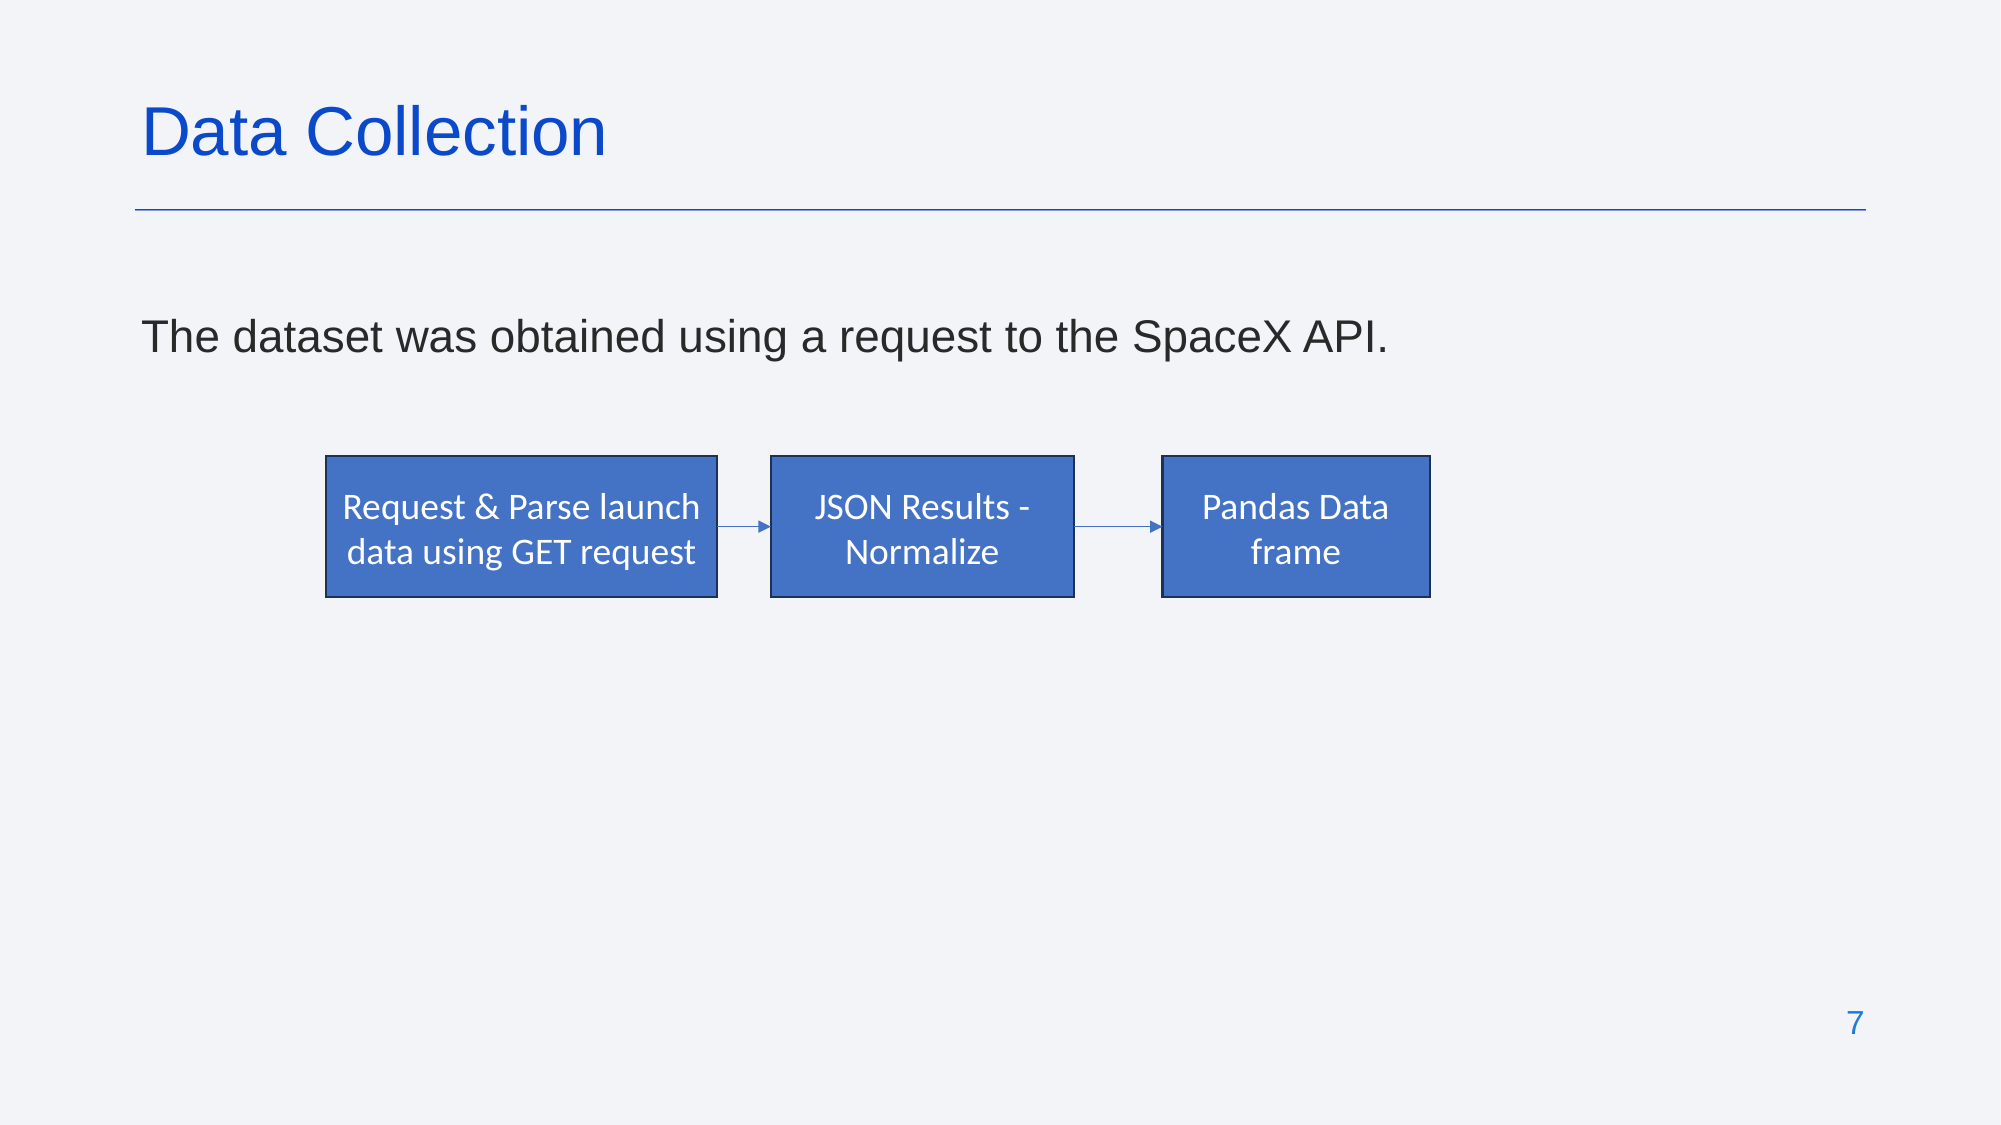

Data Collection
The dataset was obtained using a request to the SpaceX API.

Request & Parse launch data using GET request
JSON Results - Normalize
Pandas Data frame
7